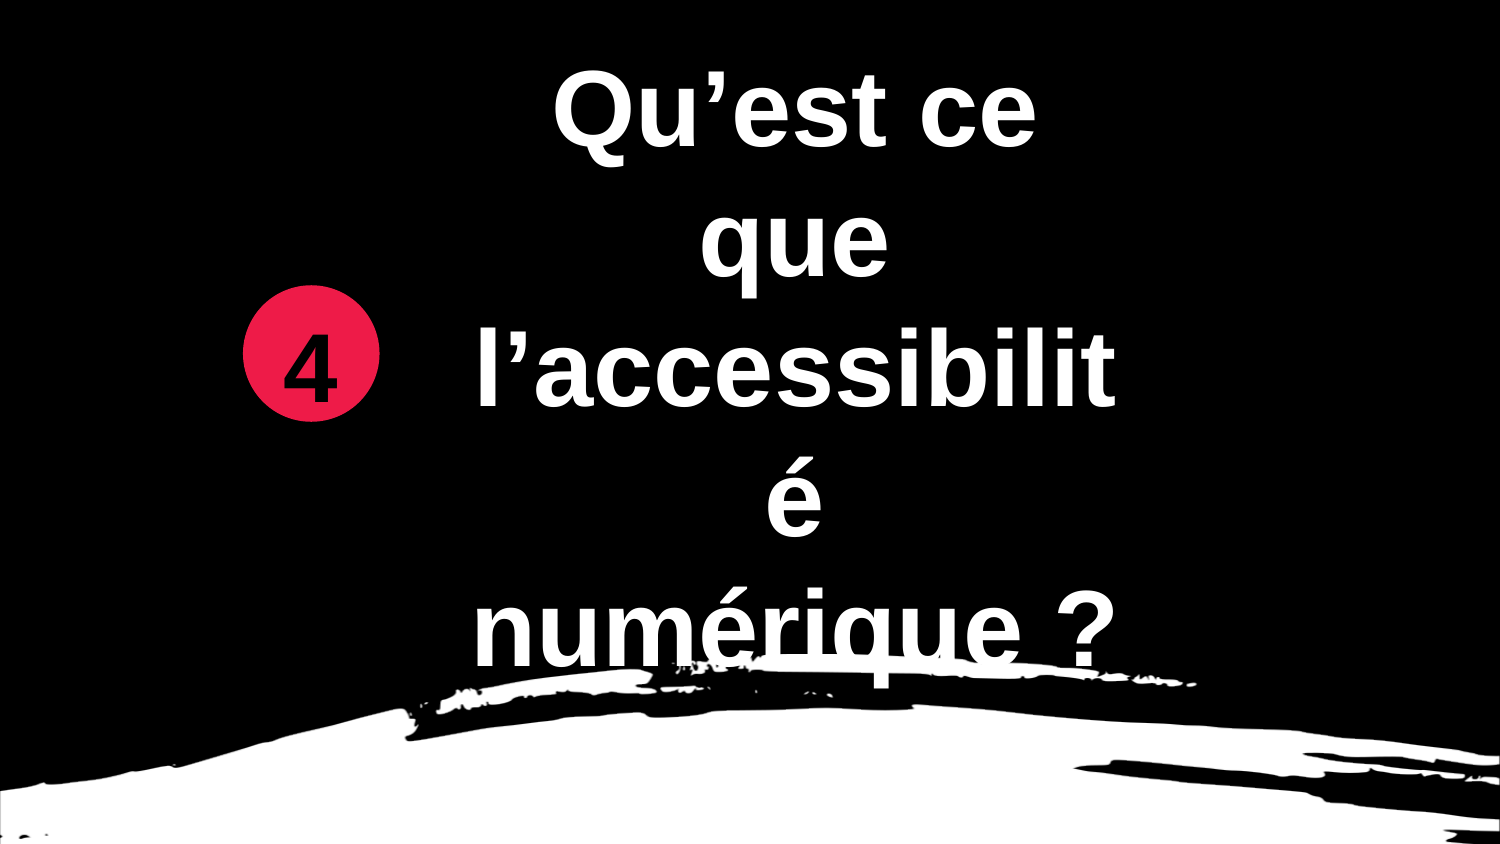

# Qu’est ce que l’accessibilité numérique ?

4